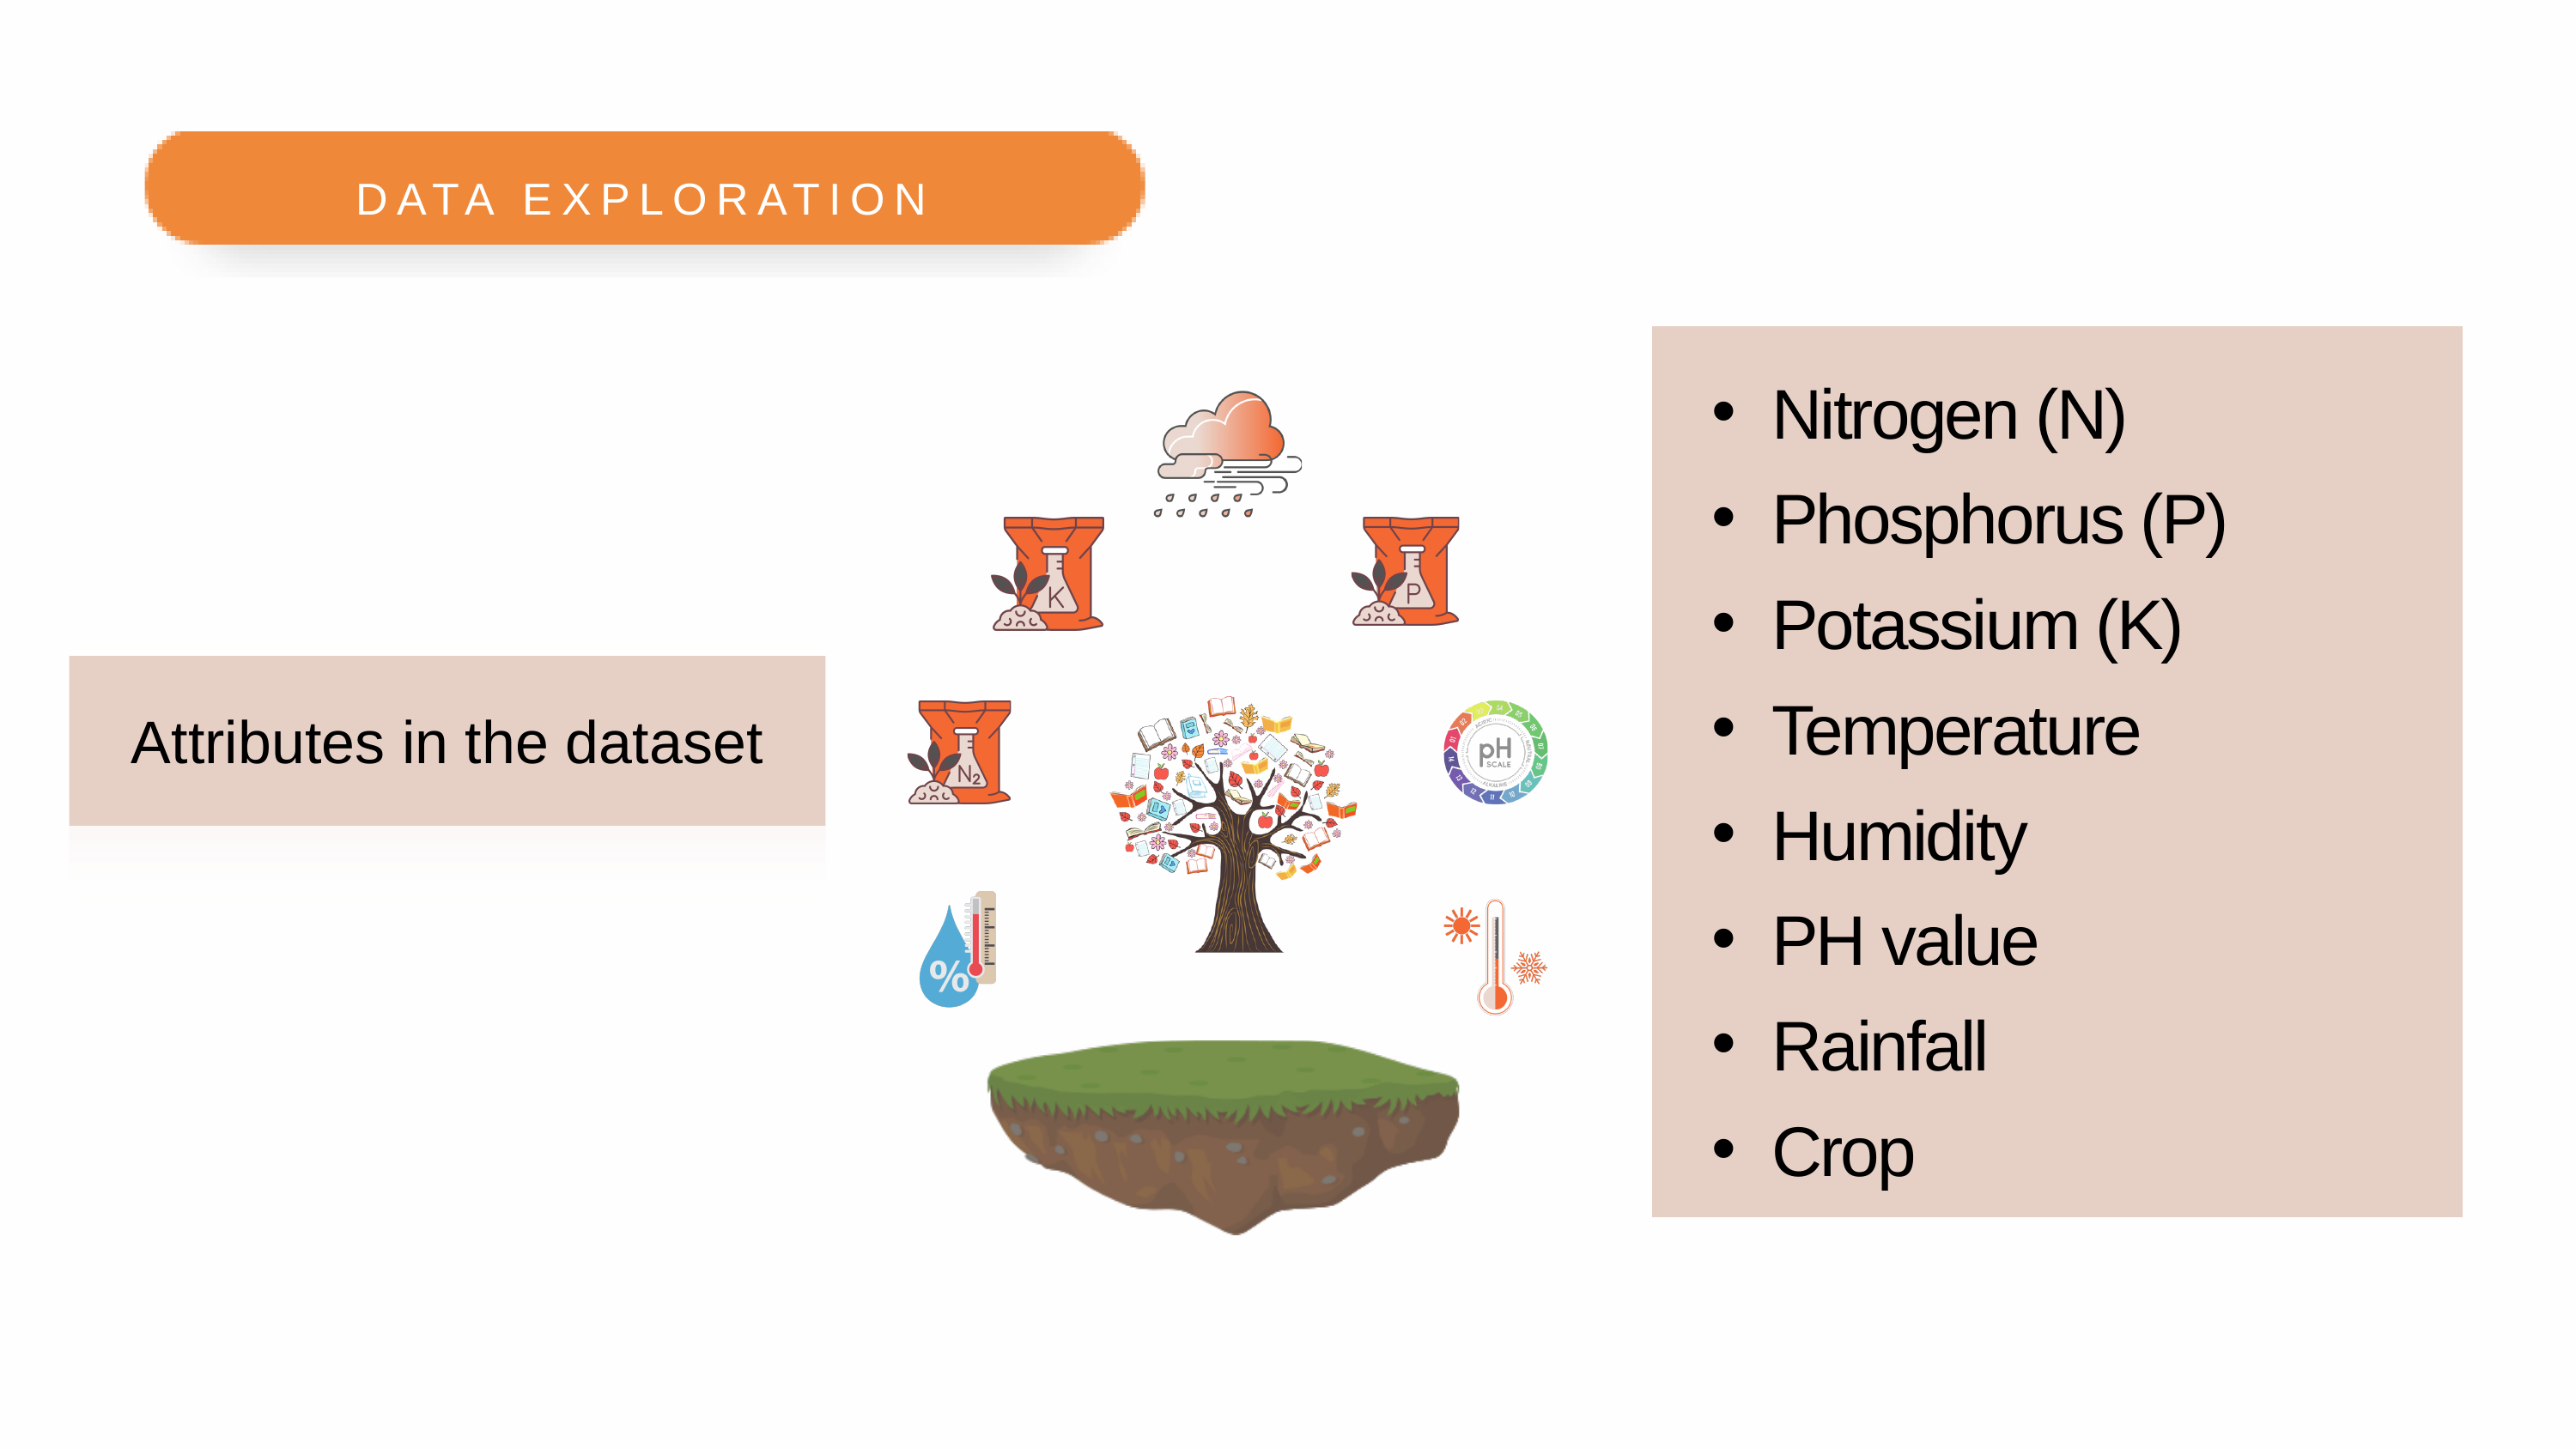

DATA EXPLORATION

Nitrogen (N)
Phosphorus (P)
Potassium (K)
Temperature
Humidity
PH value
Rainfall
Crop

Attributes in the dataset